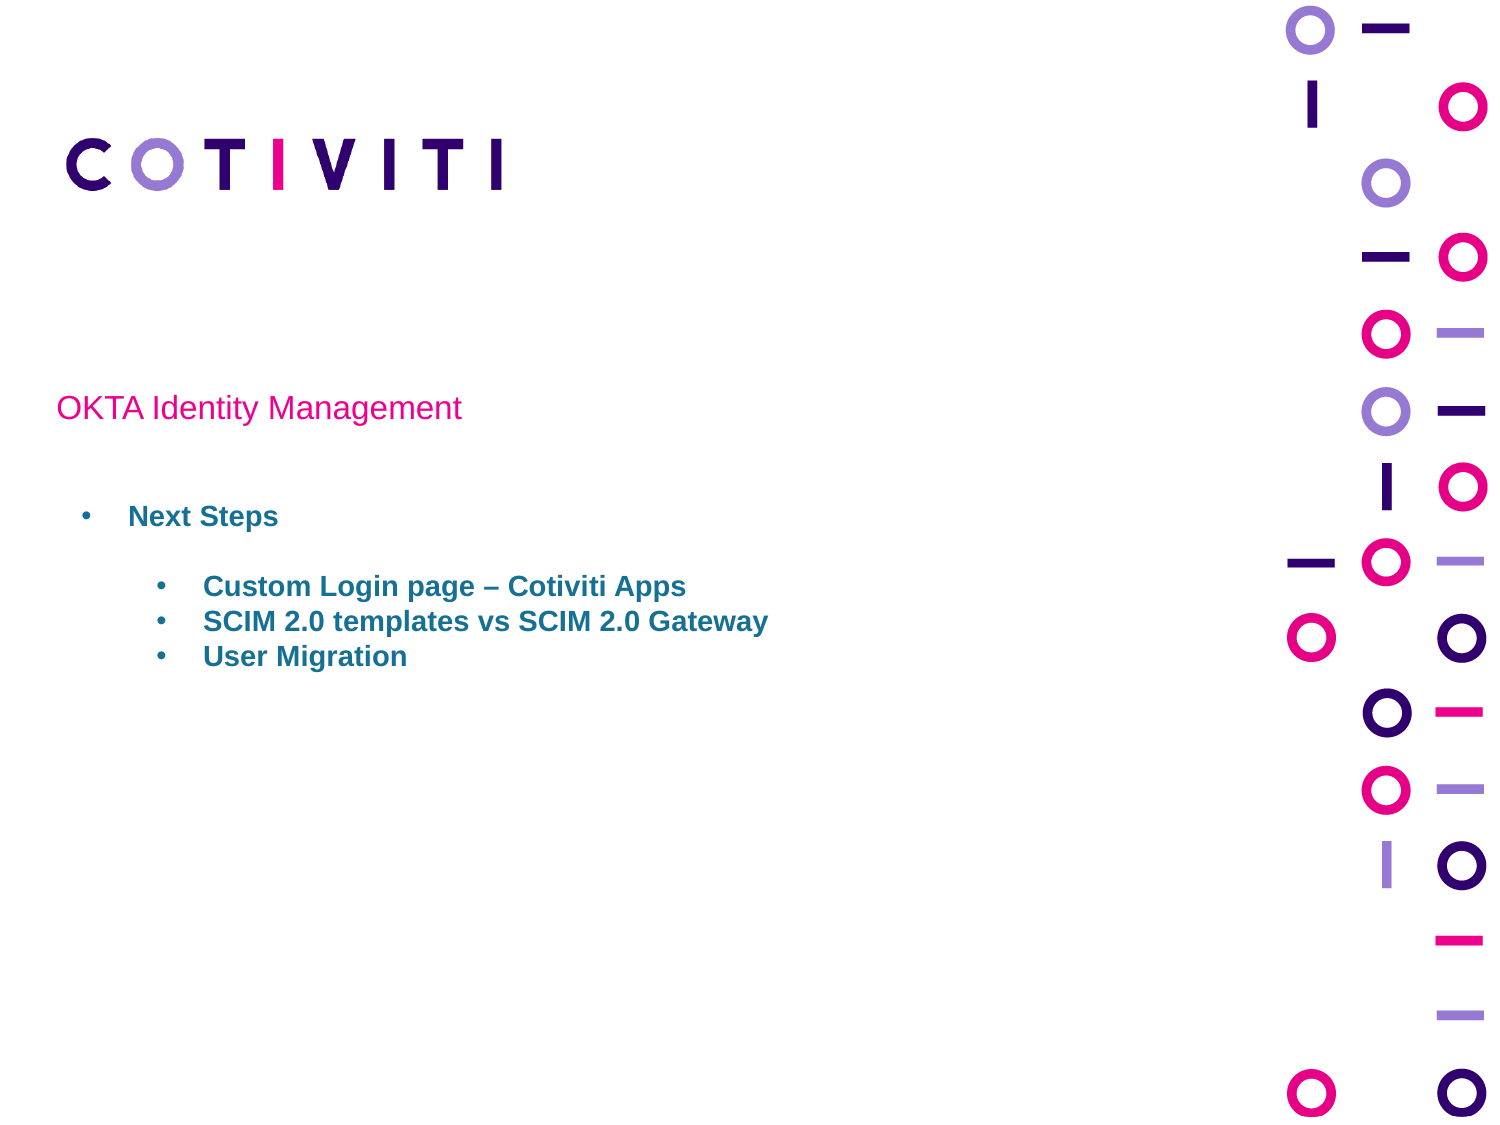

# OKTA Identity Management
Next Steps

Custom Login page – Cotiviti Apps
SCIM 2.0 templates vs SCIM 2.0 Gateway
User Migration